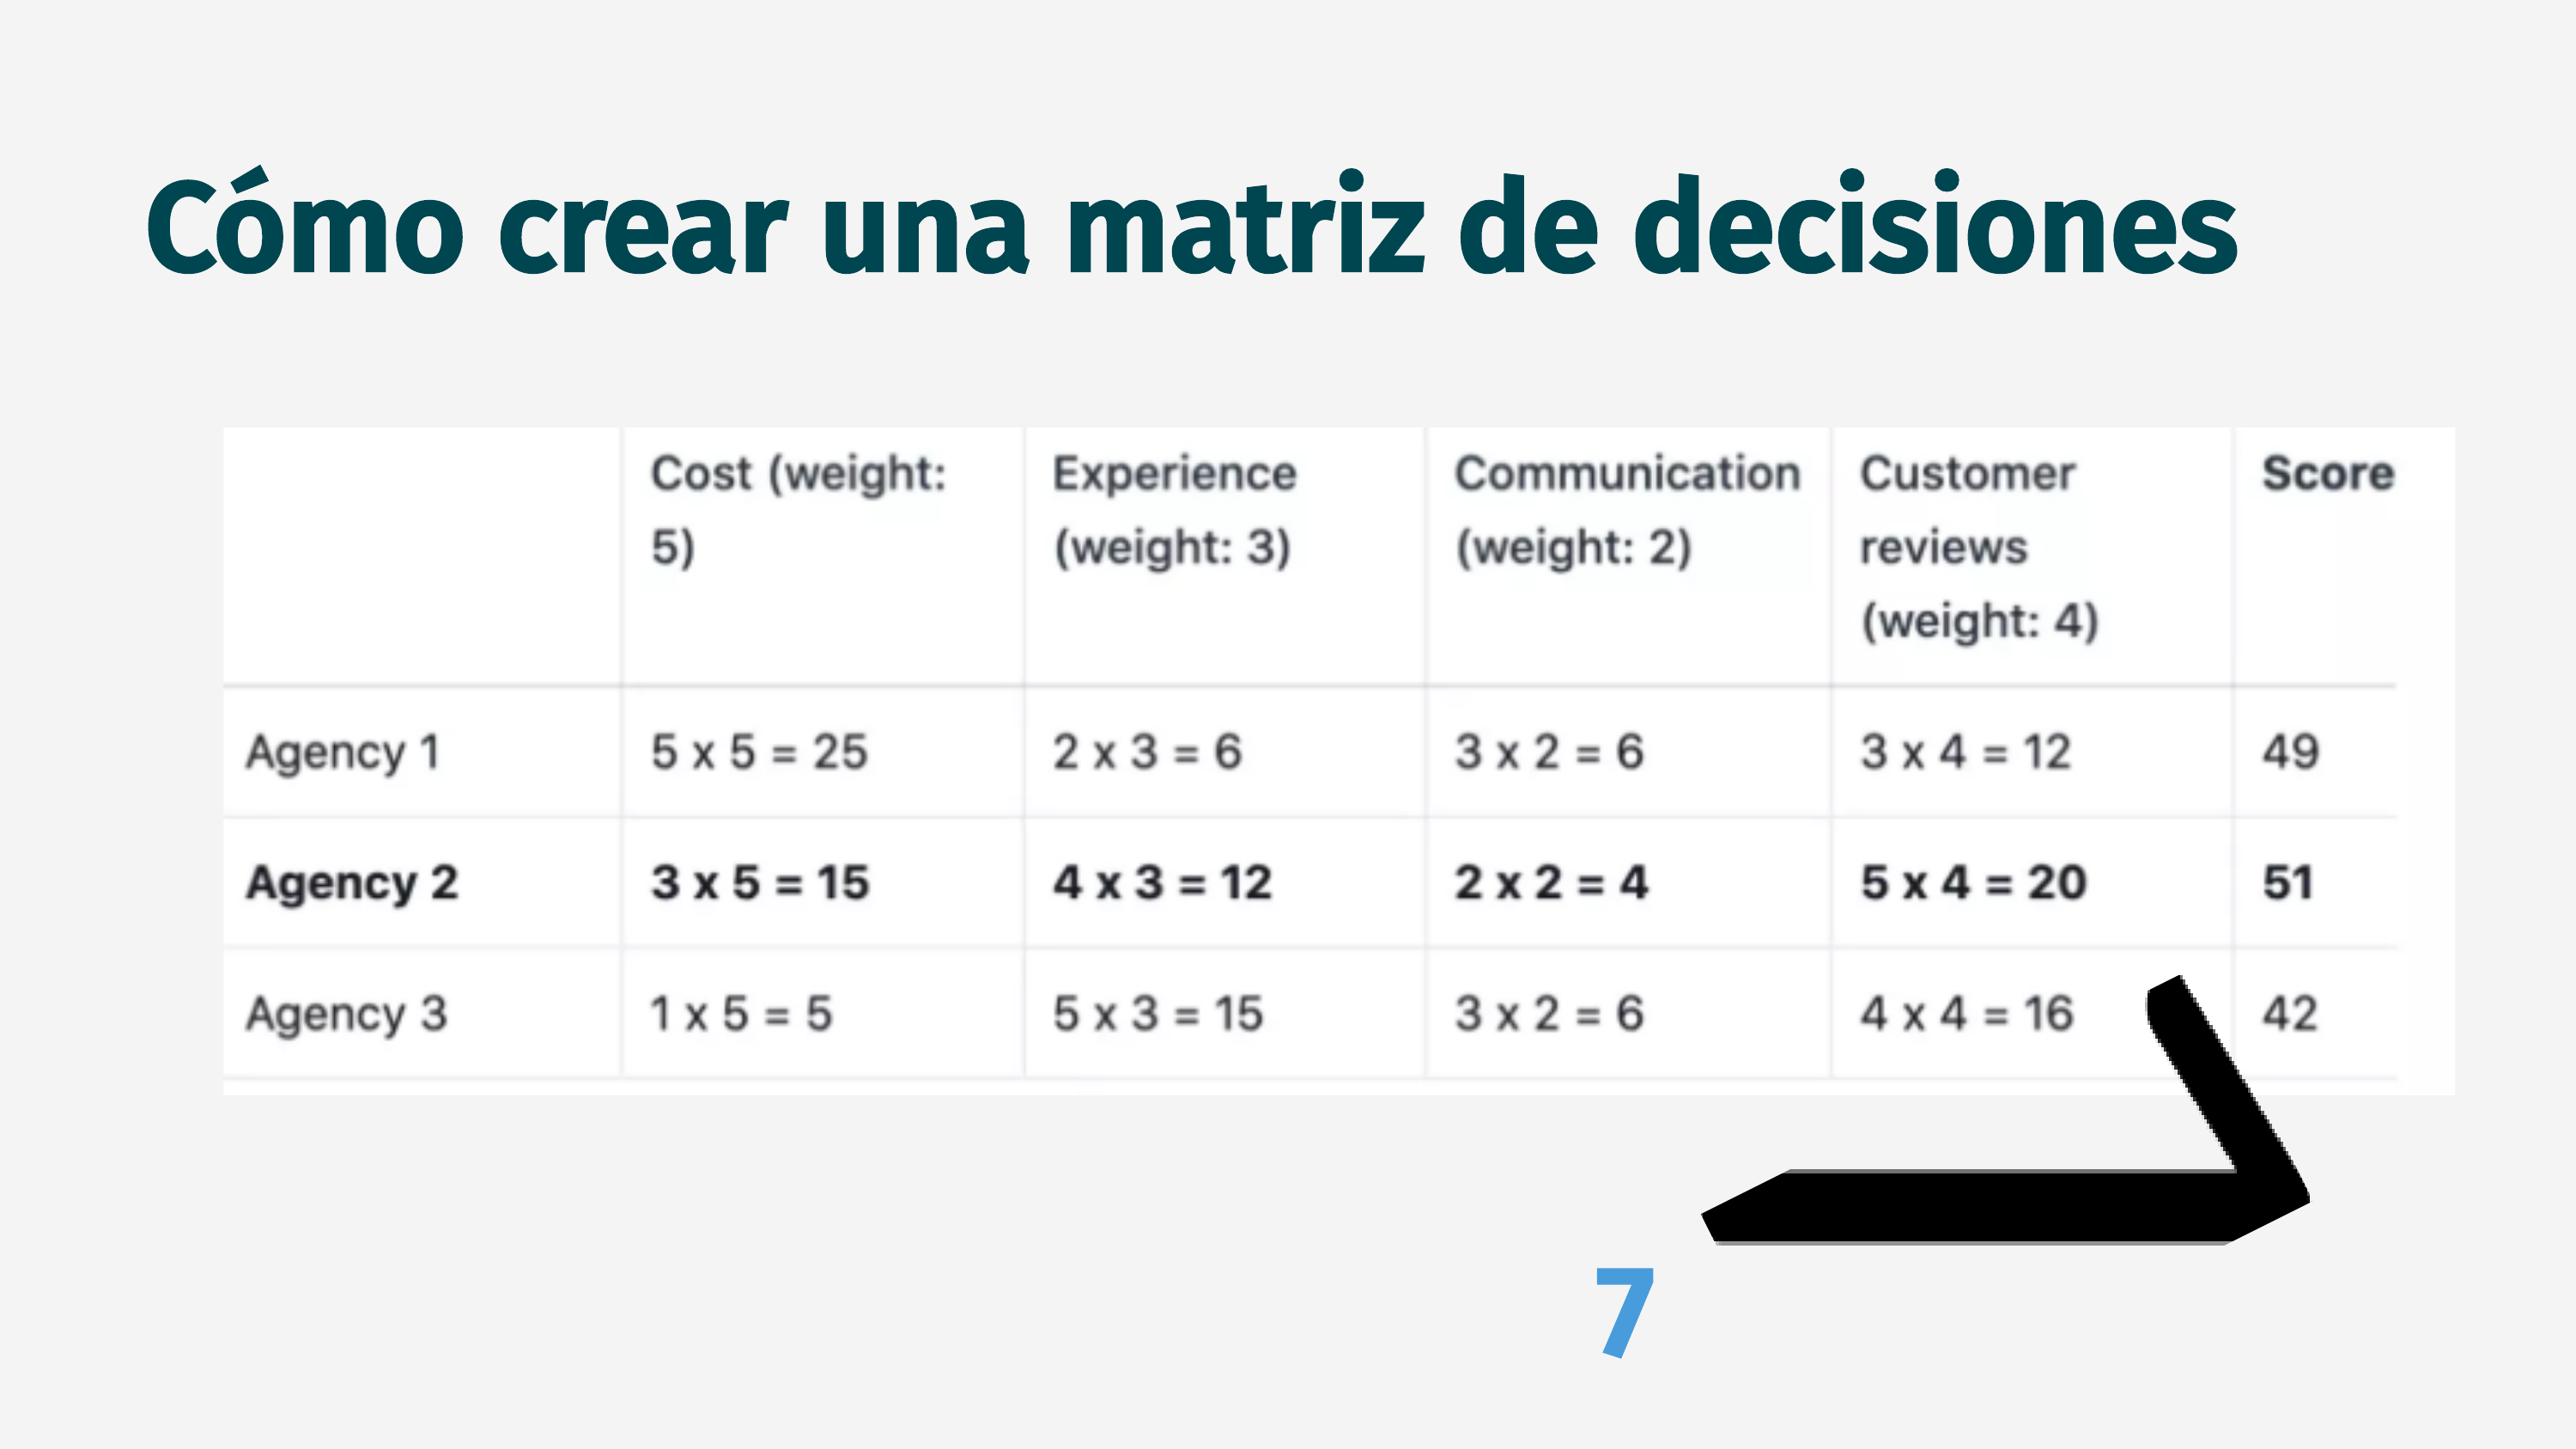

Cómo crear una matriz de decisiones

7